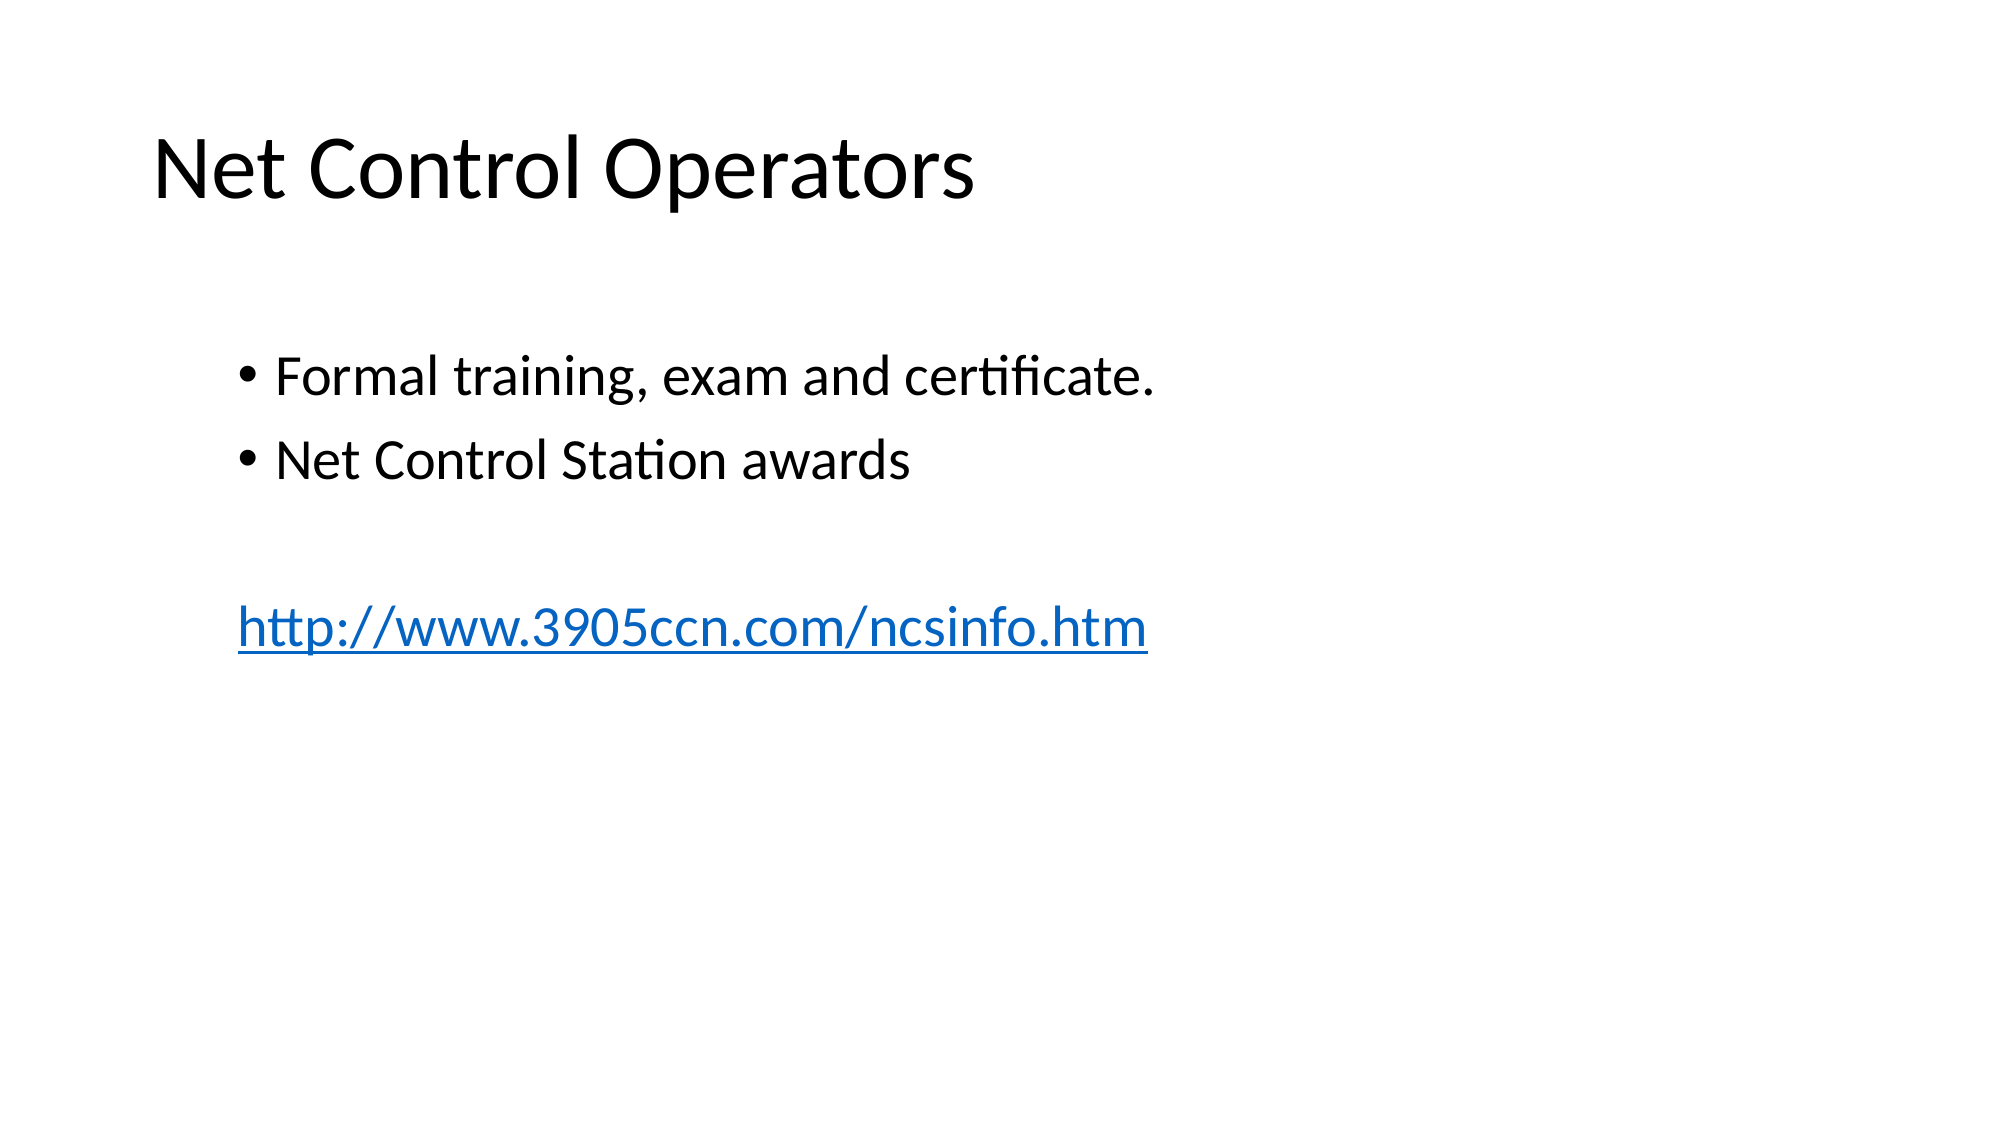

# Net Control Operators

Formal training, exam and certificate.
Net Control Station awards

http://www.3905ccn.com/ncsinfo.htm